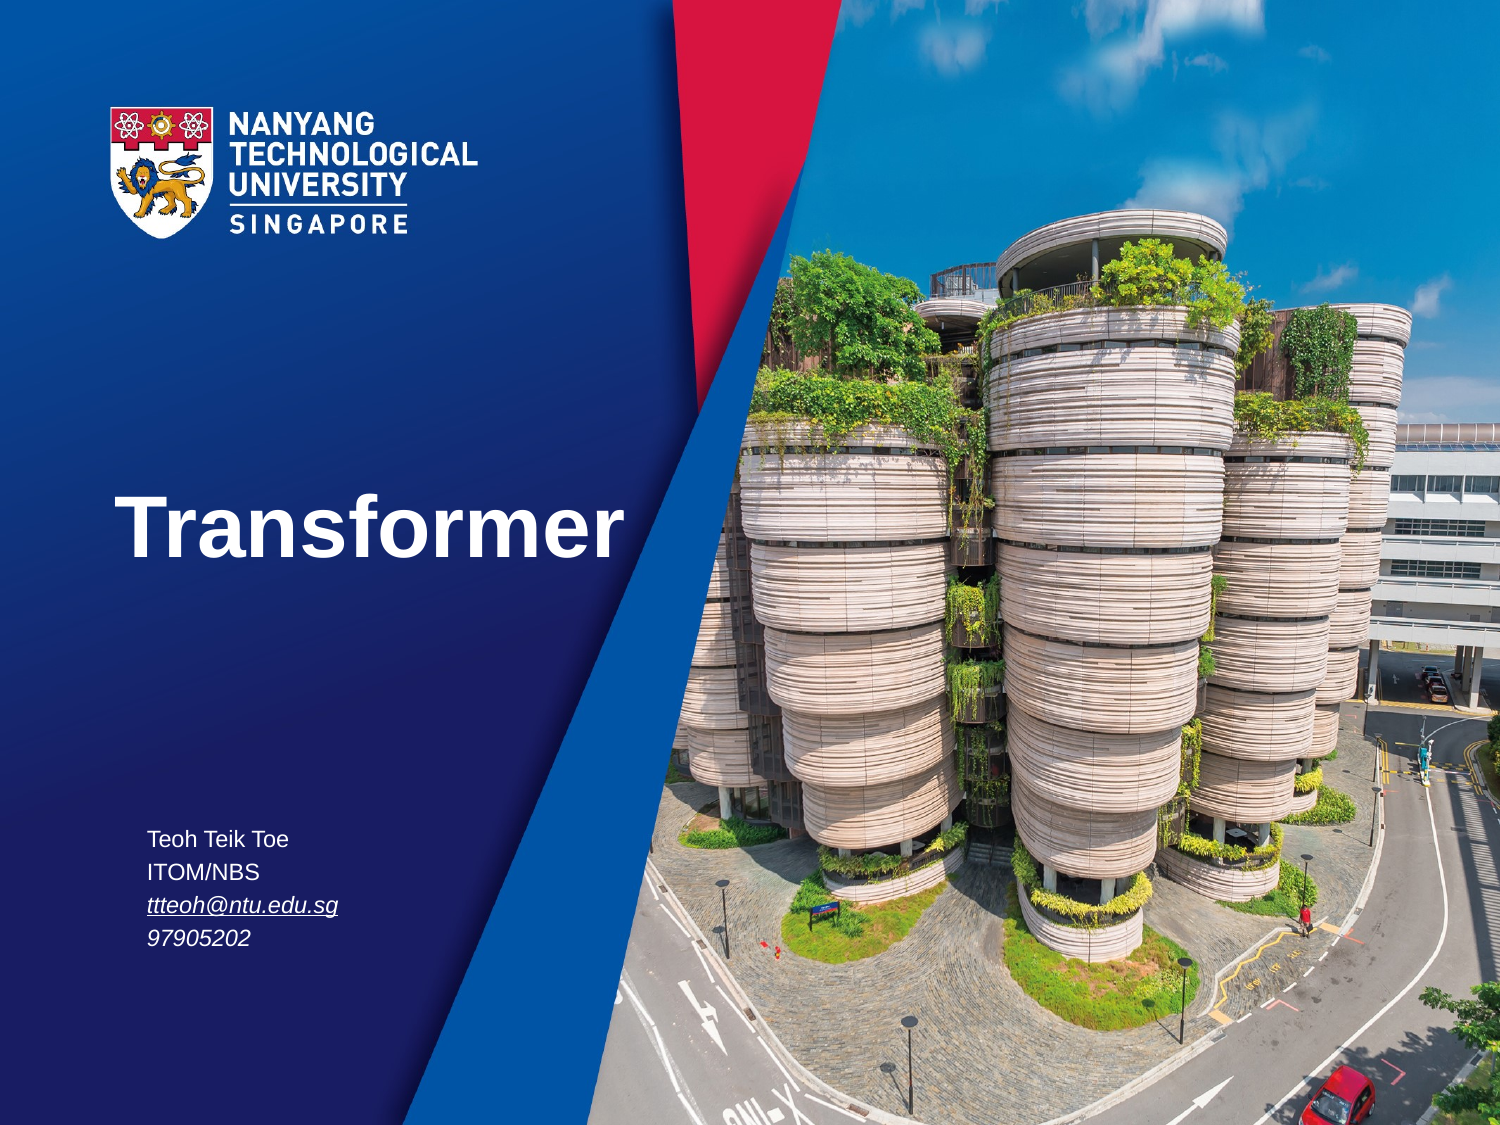

Transformer
Teoh Teik Toe
ITOM/NBS
ttteoh@ntu.edu.sg
97905202